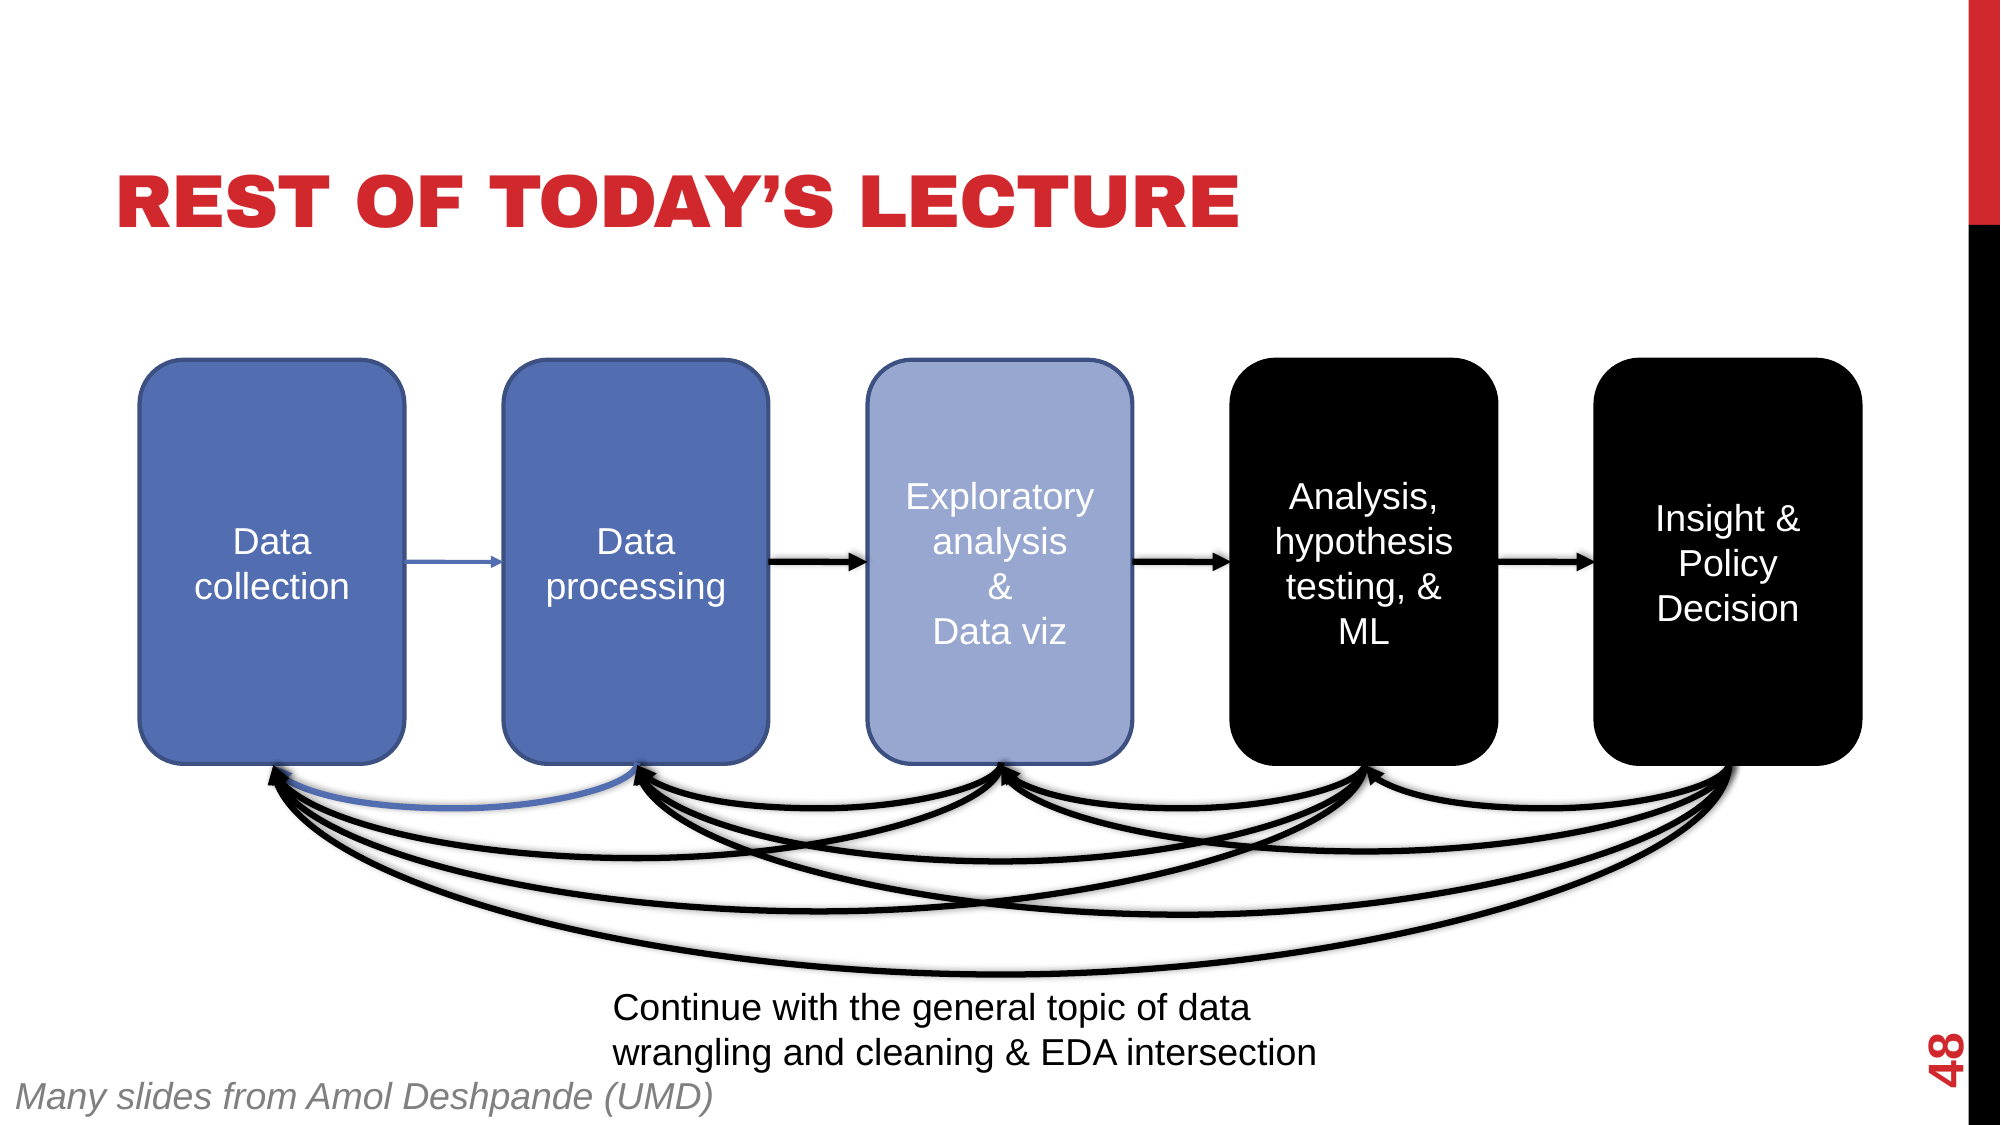

# Rest of Today’s Lecture
Data collection
Data processing

Exploratory analysis
&
Data viz

Analysis, hypothesis testing, & ML

Insight & Policy Decision

48
Continue with the general topic of data wrangling and cleaning & EDA intersection

Many slides from Amol Deshpande (UMD)